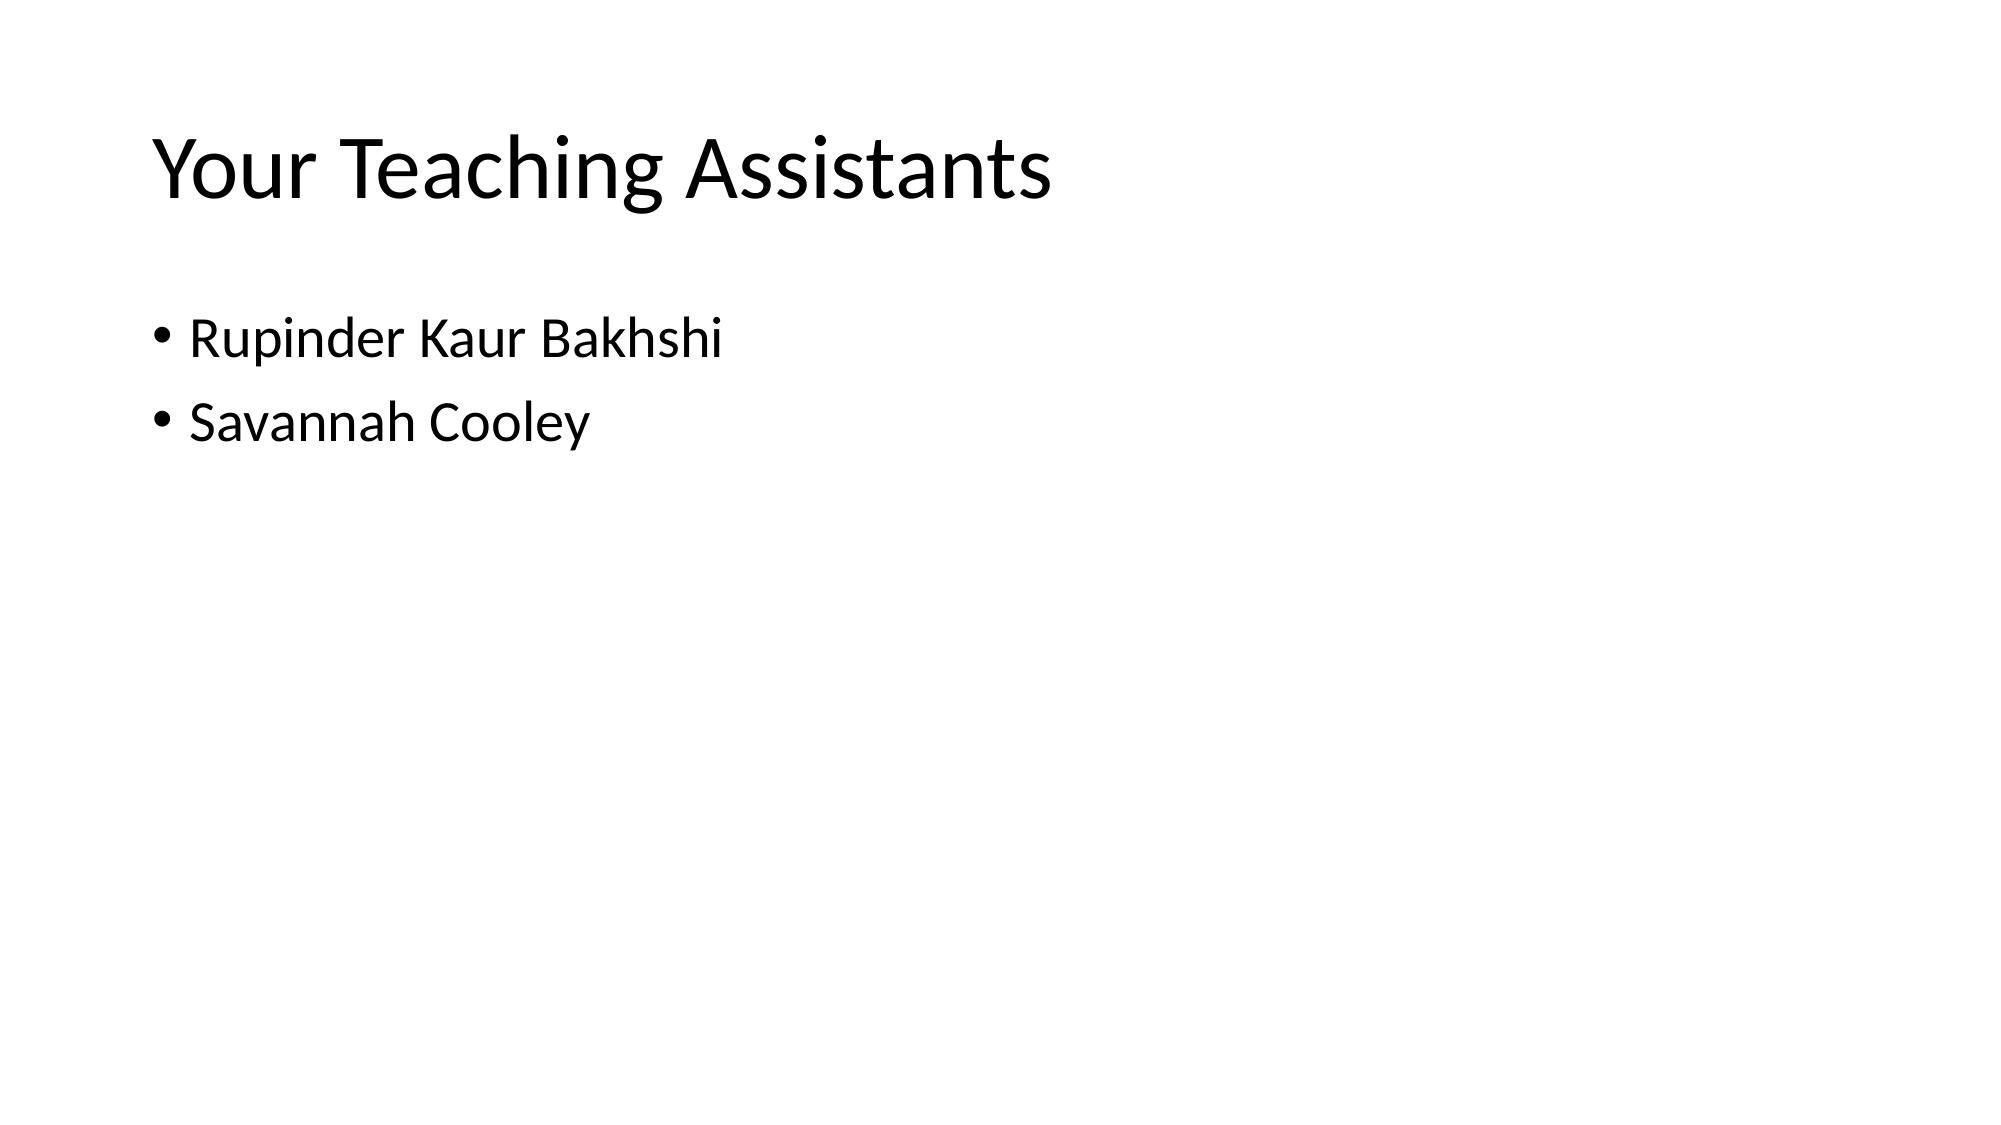

# Your Teaching Assistants
Rupinder Kaur Bakhshi
Savannah Cooley